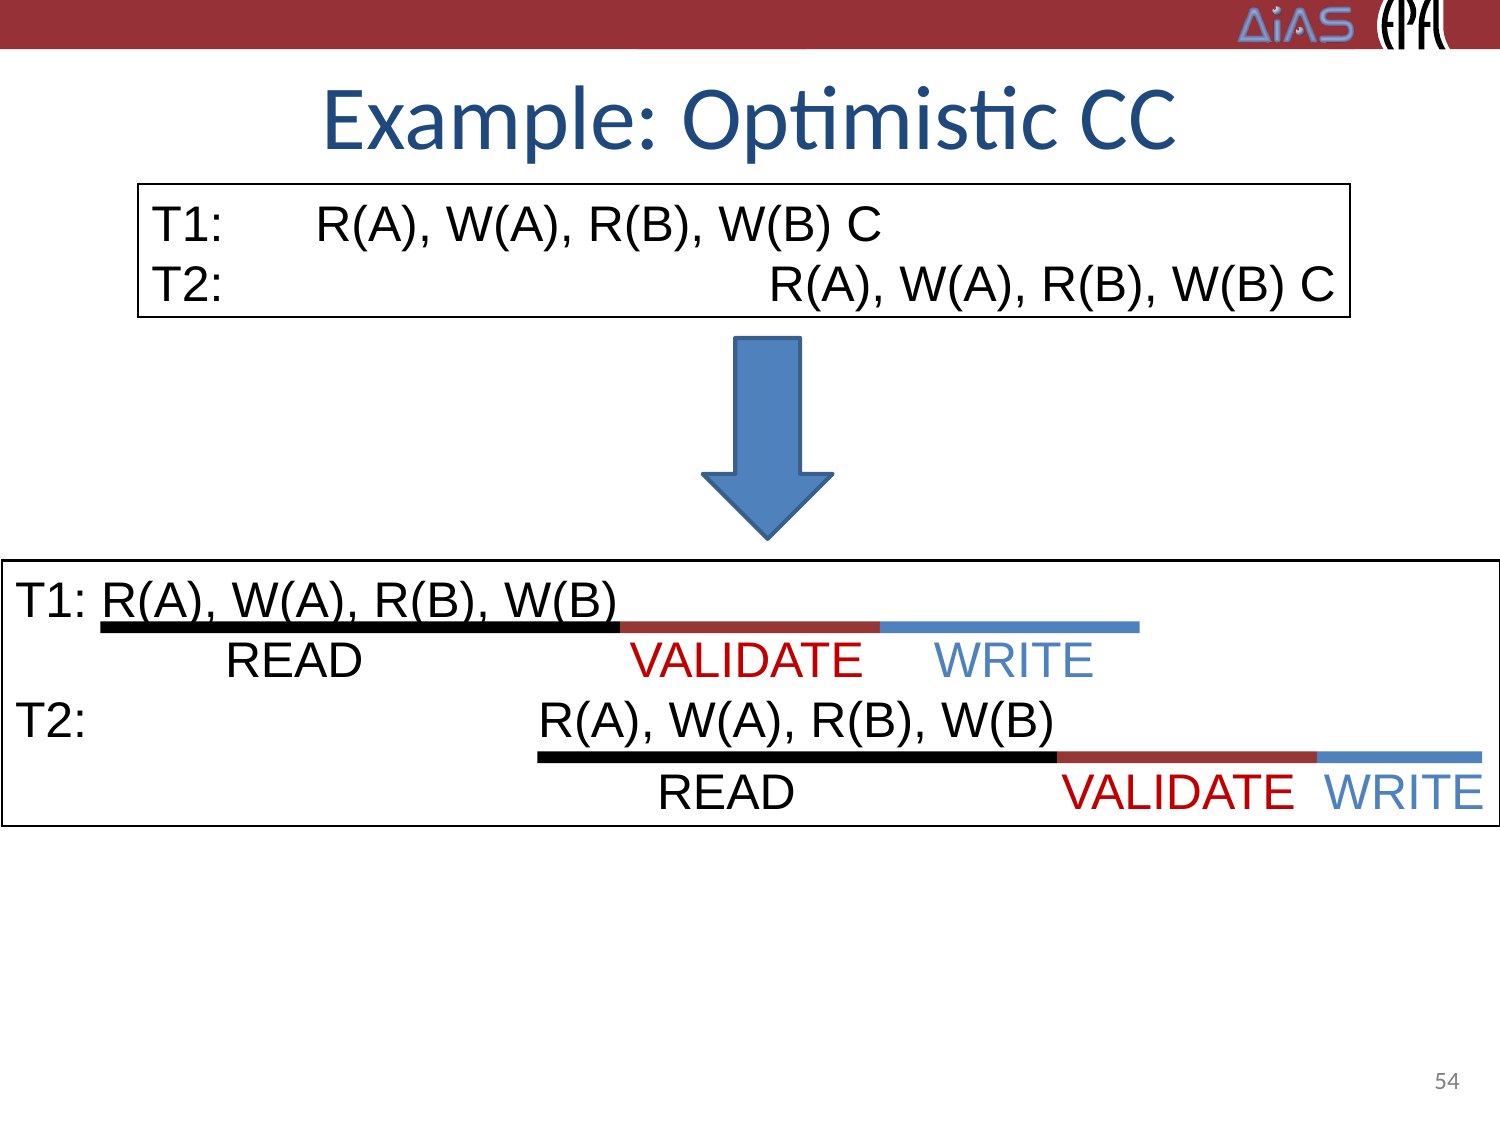

# Example: Optimistic CC
T1:	 R(A), W(A), R(B), W(B) C
T2:	   		            R(A), W(A), R(B), W(B) C

T1: R(A), W(A), R(B), W(B)
               READ                   VALIDATE     WRITE
T2:		                R(A), W(A), R(B), W(B)

 				   READ                   VALIDATE  WRITE

54